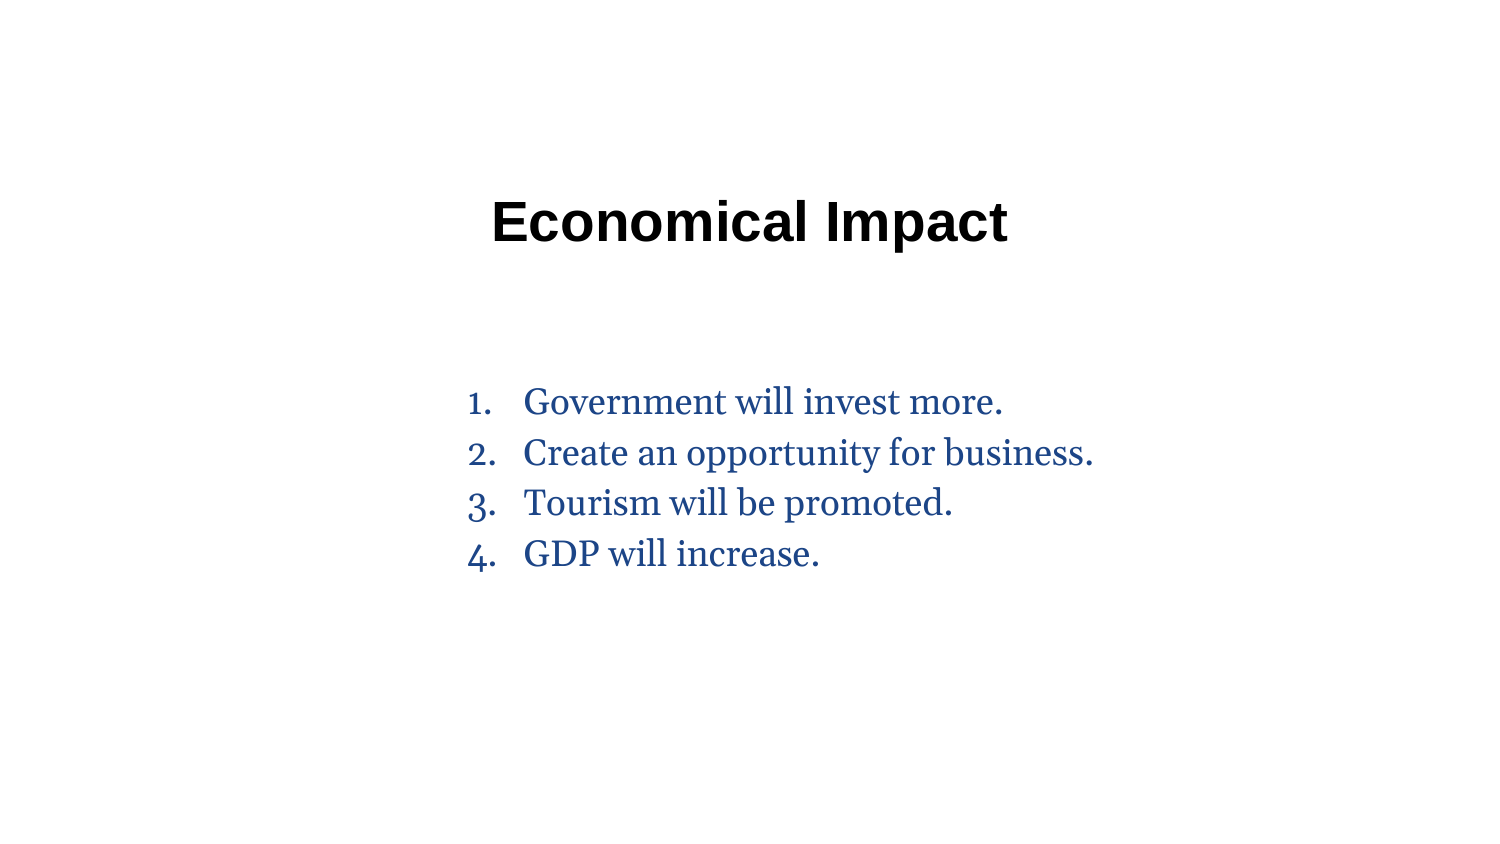

# Economical Impact
Government will invest more.
Create an opportunity for business.
Tourism will be promoted.
GDP will increase.